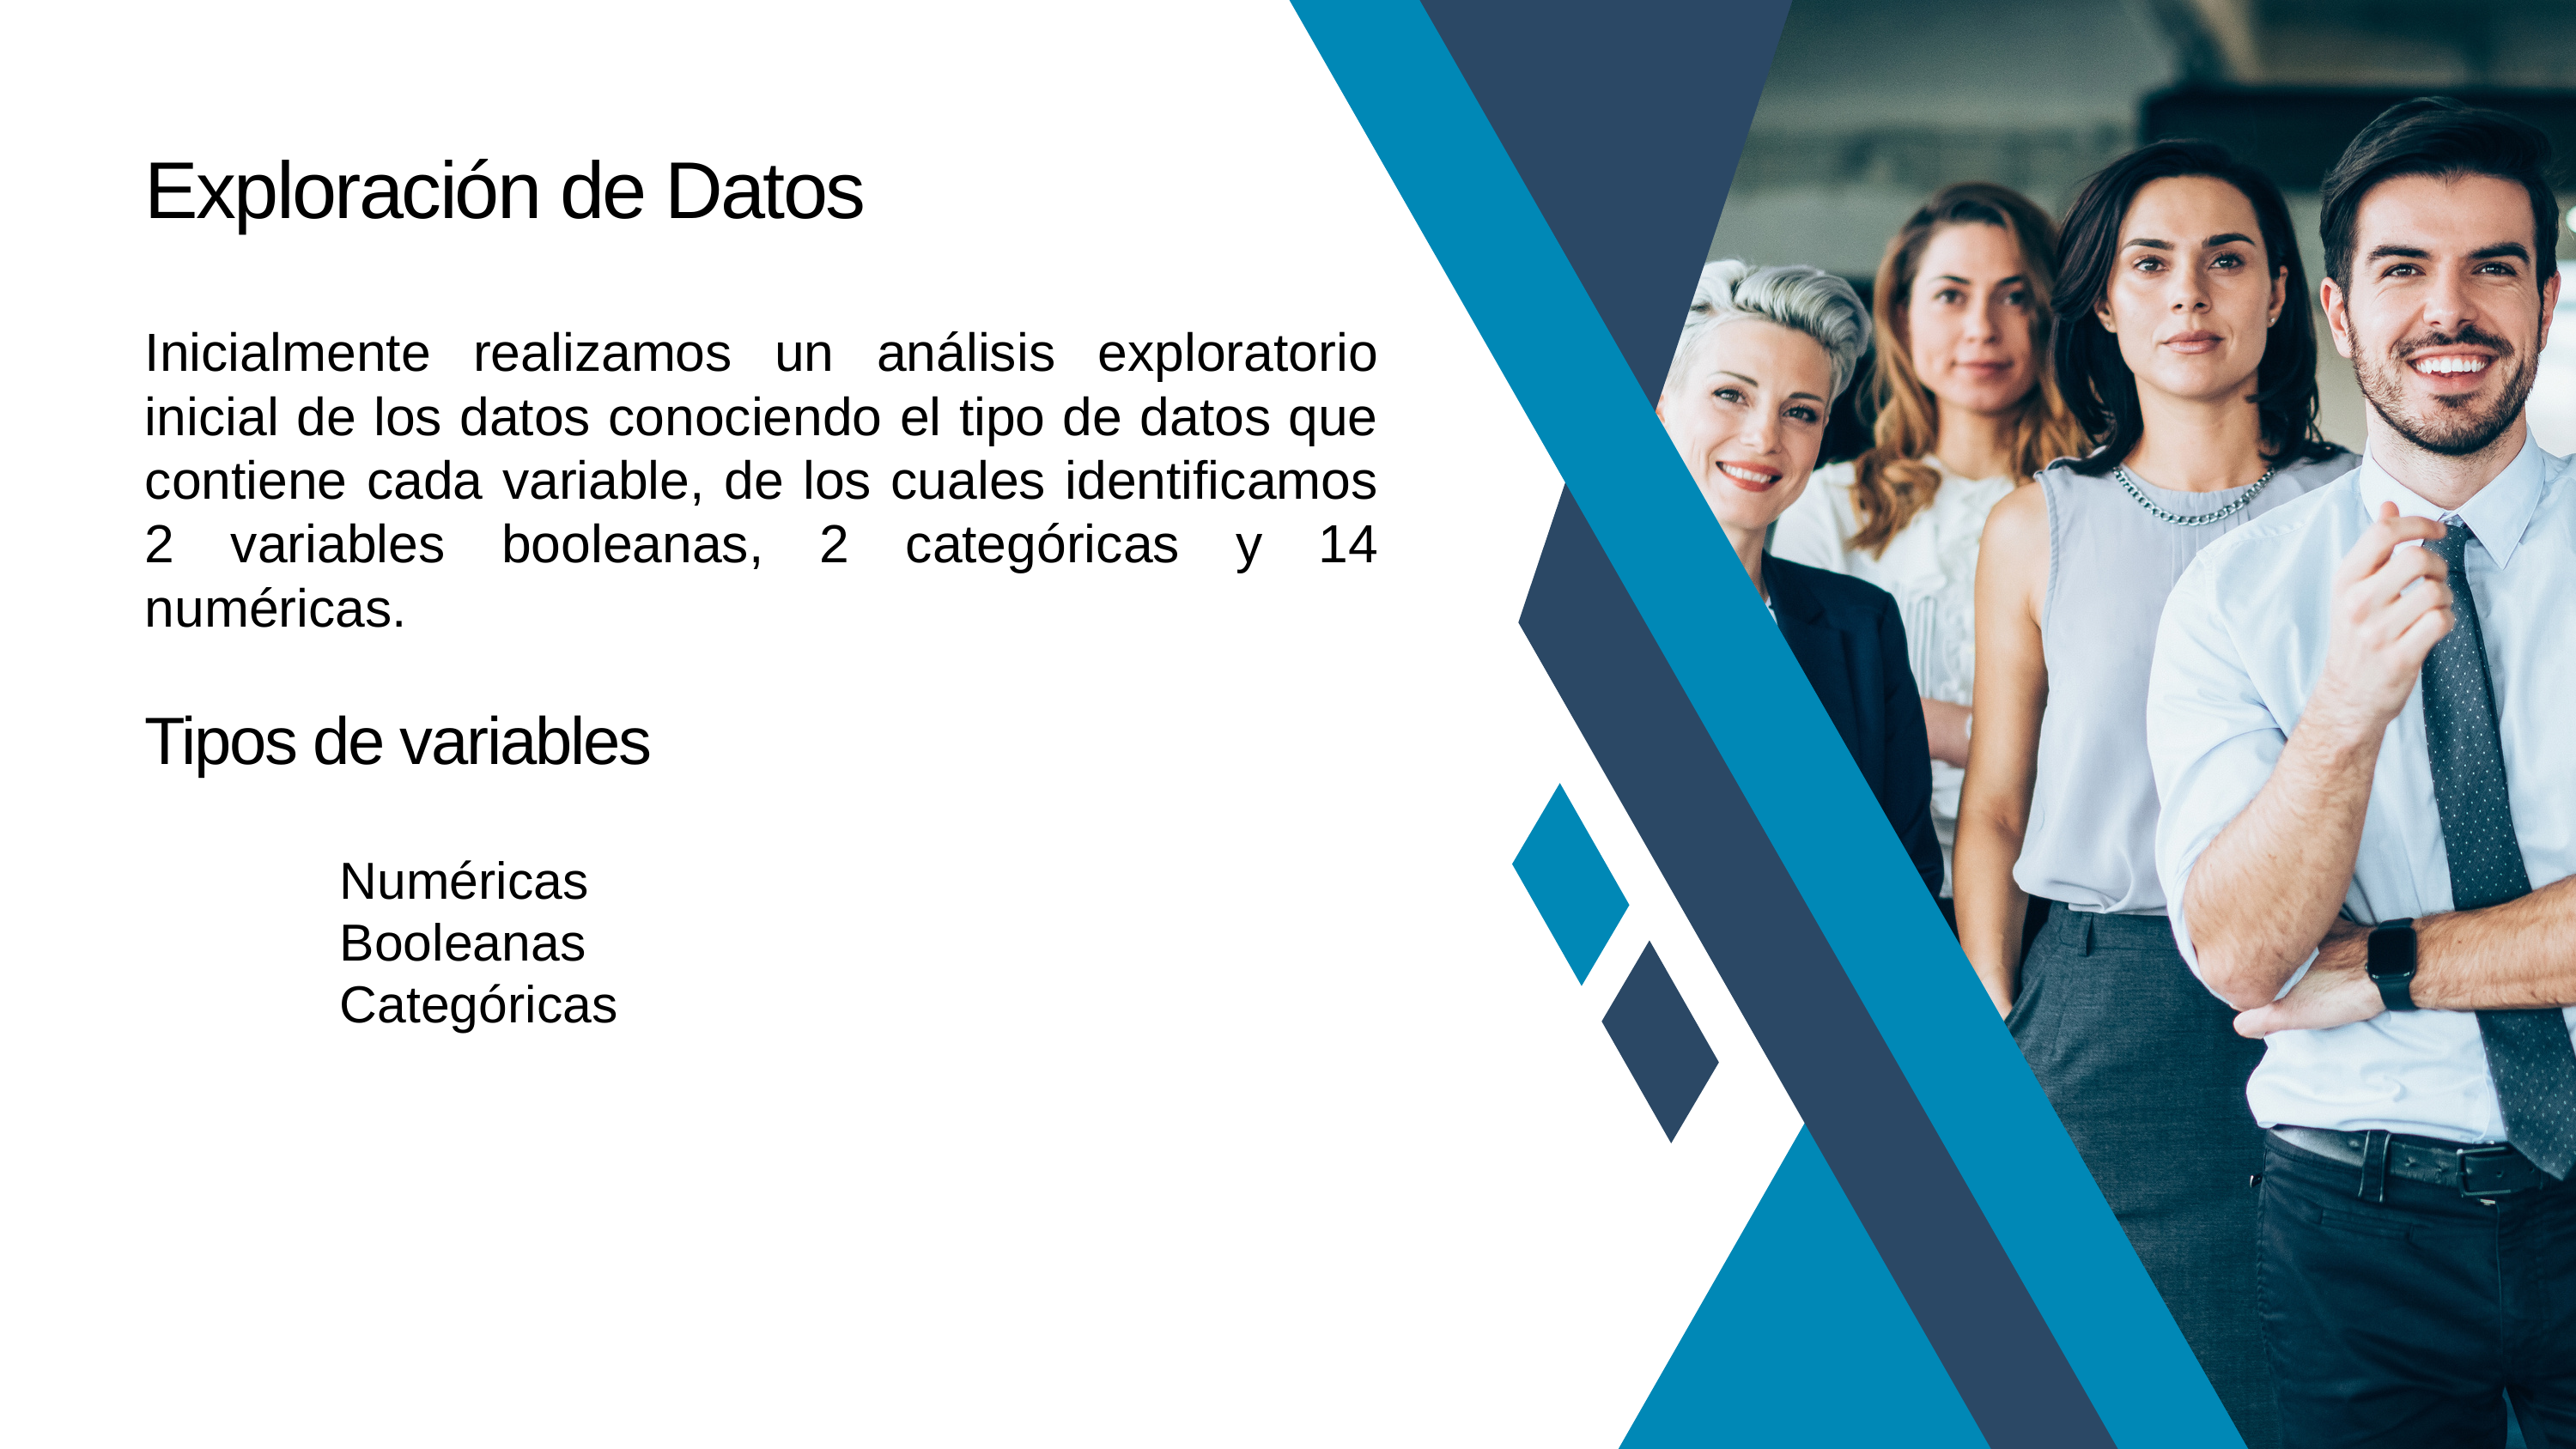

Exploración de Datos
Inicialmente realizamos un análisis exploratorio inicial de los datos conociendo el tipo de datos que contiene cada variable, de los cuales identificamos 2 variables booleanas, 2 categóricas y 14 numéricas.

Tipos de variables

Numéricas
Booleanas
Categóricas